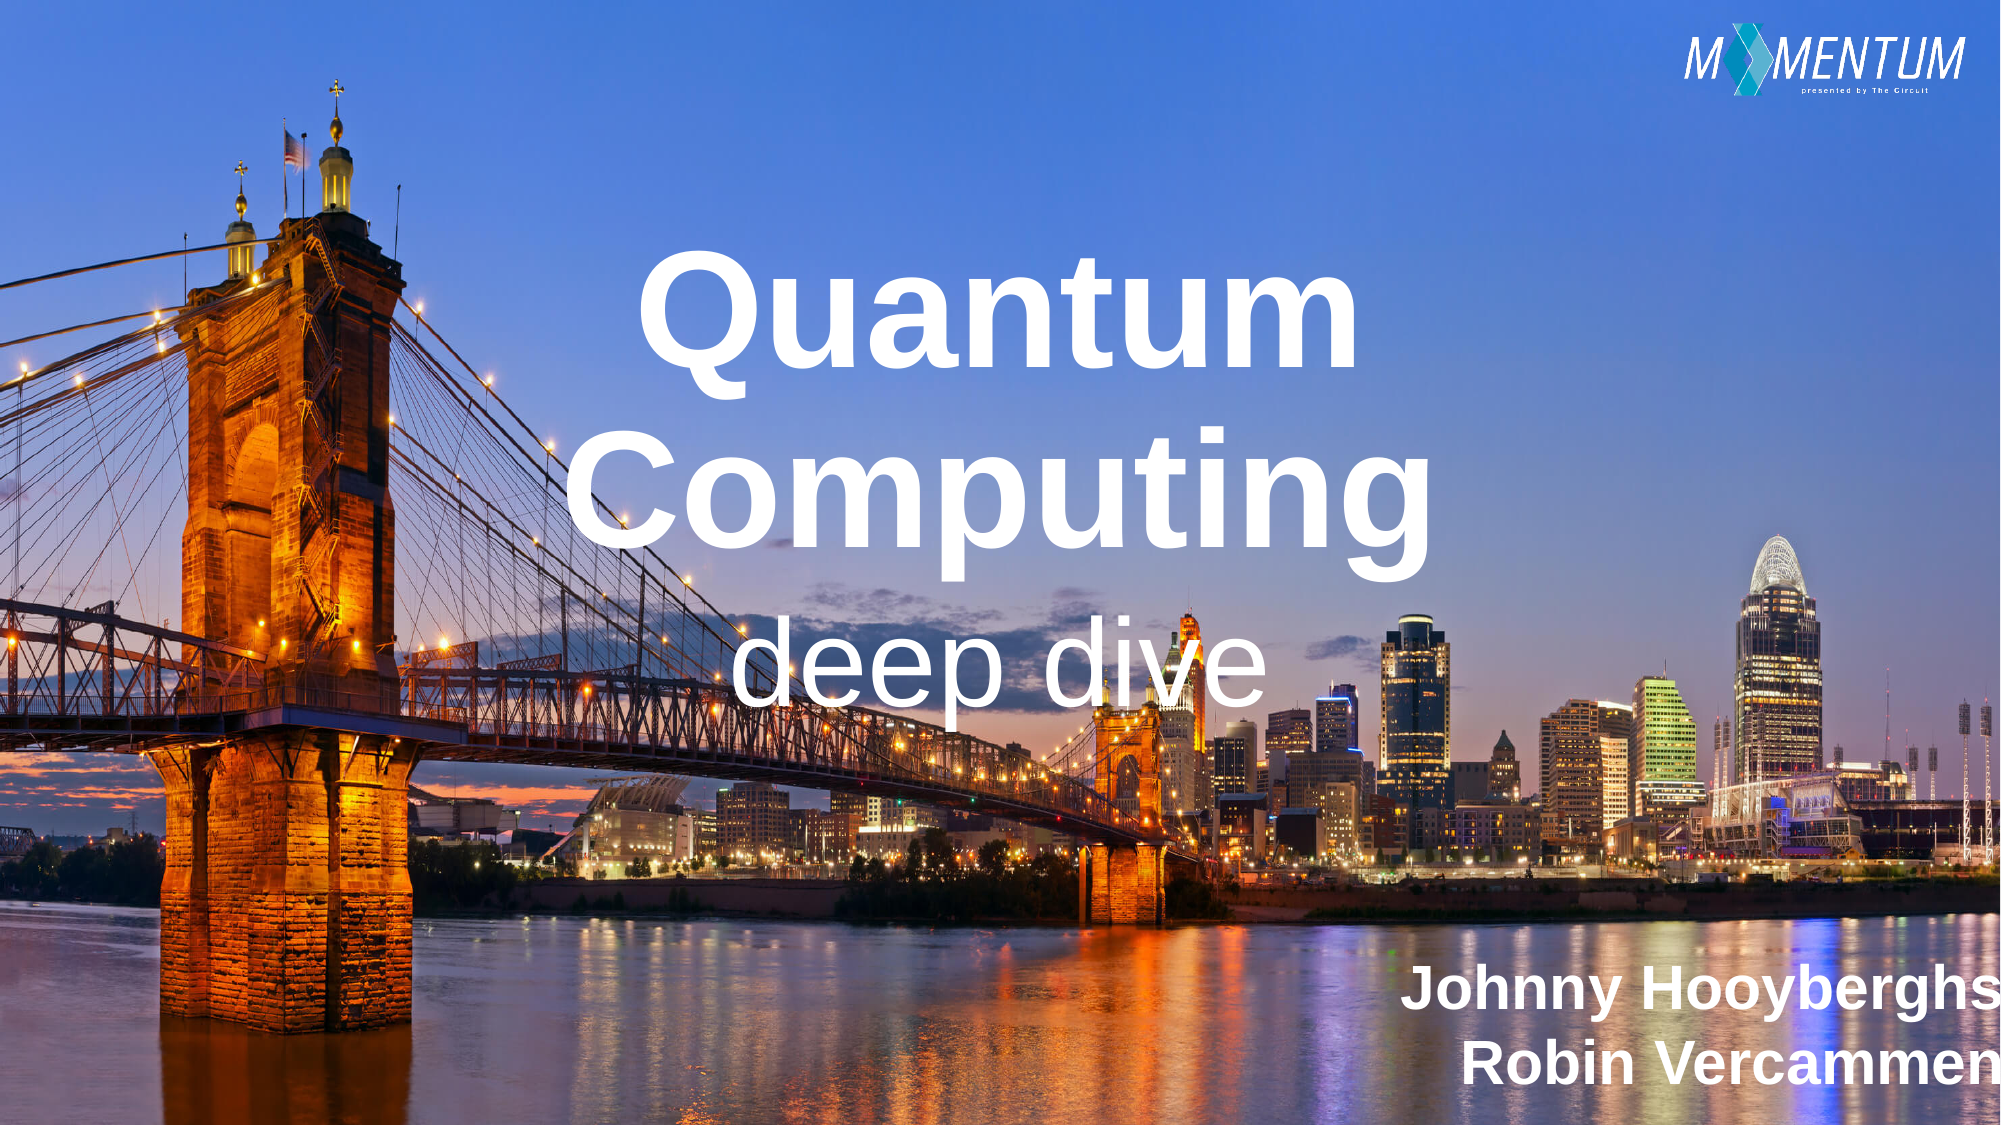

# Quantum Computing
deep dive
Johnny Hooyberghs
Robin Vercammen